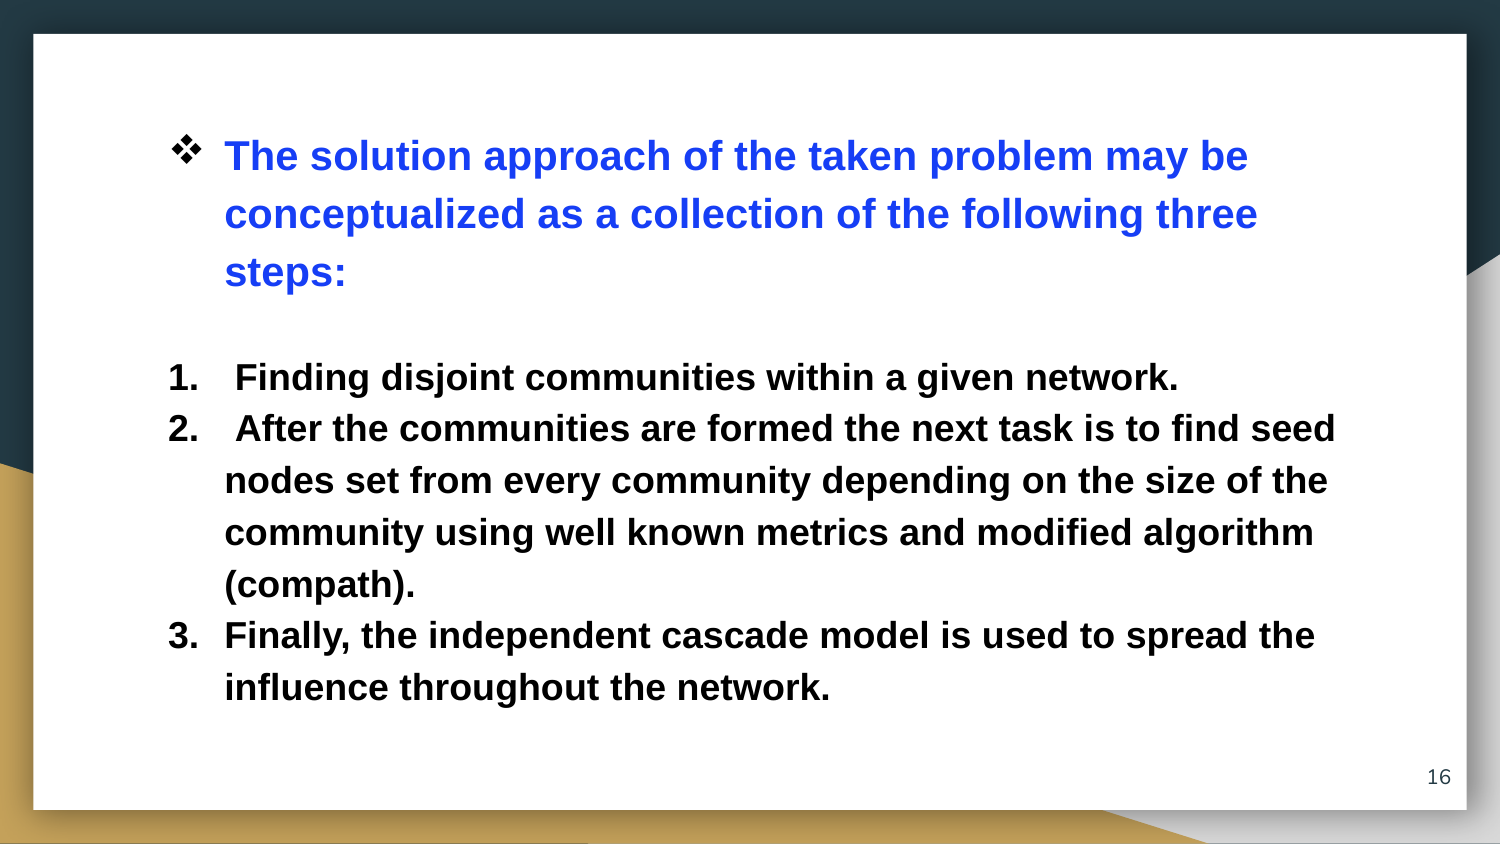

The solution approach of the taken problem may be conceptualized as a collection of the following three steps:

 Finding disjoint communities within a given network.
 After the communities are formed the next task is to find seed nodes set from every community depending on the size of the community using well known metrics and modified algorithm (compath).
Finally, the independent cascade model is used to spread the influence throughout the network.

16